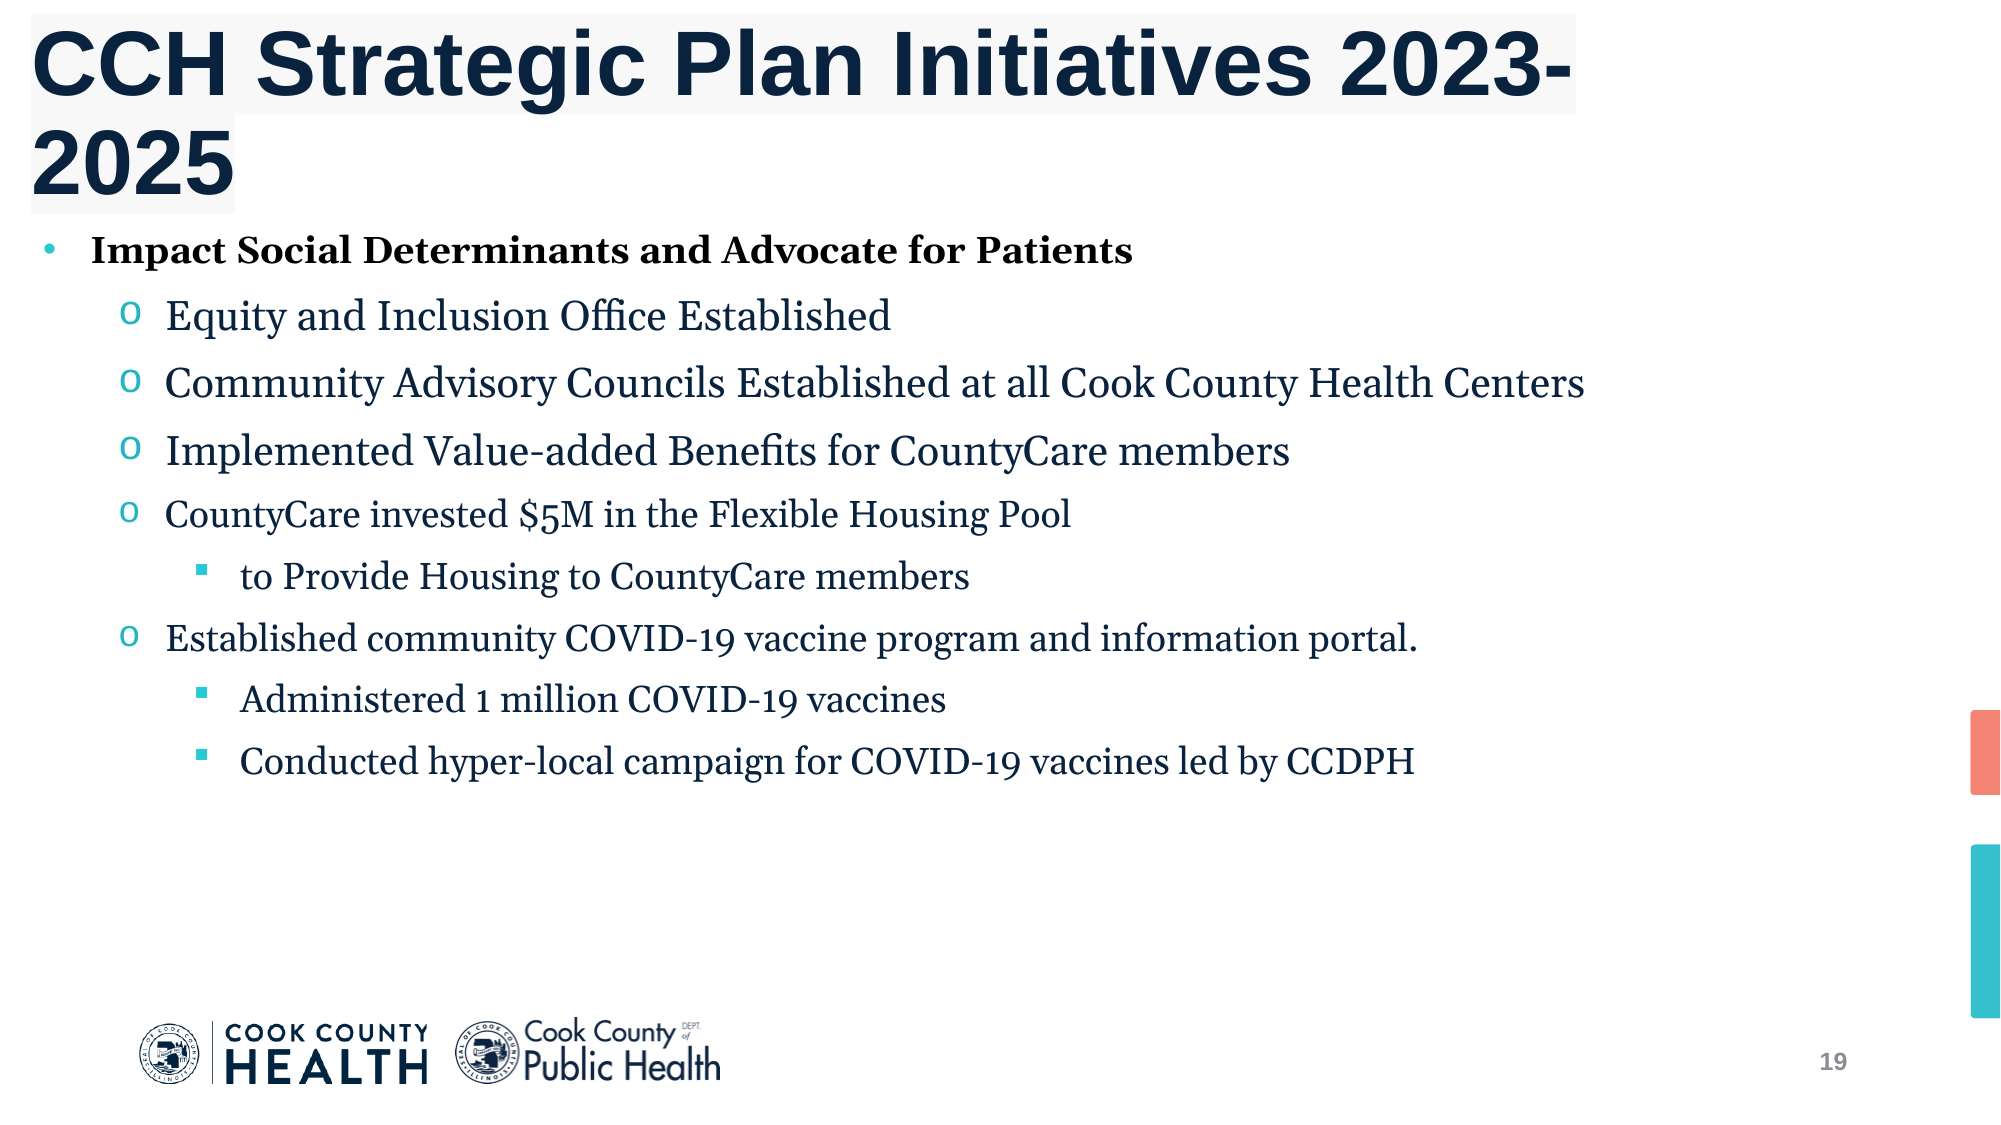

# CCH Strategic Plan Initiatives 2023-2025
Impact Social Determinants and Advocate for Patients
Equity and Inclusion Office Established
Community Advisory Councils Established at all Cook County Health Centers
Implemented Value-added Benefits for CountyCare members
CountyCare invested $5M in the Flexible Housing Pool
to Provide Housing to CountyCare members
Established community COVID-19 vaccine program and information portal.
Administered 1 million COVID-19 vaccines
Conducted hyper-local campaign for COVID-19 vaccines led by CCDPH
19